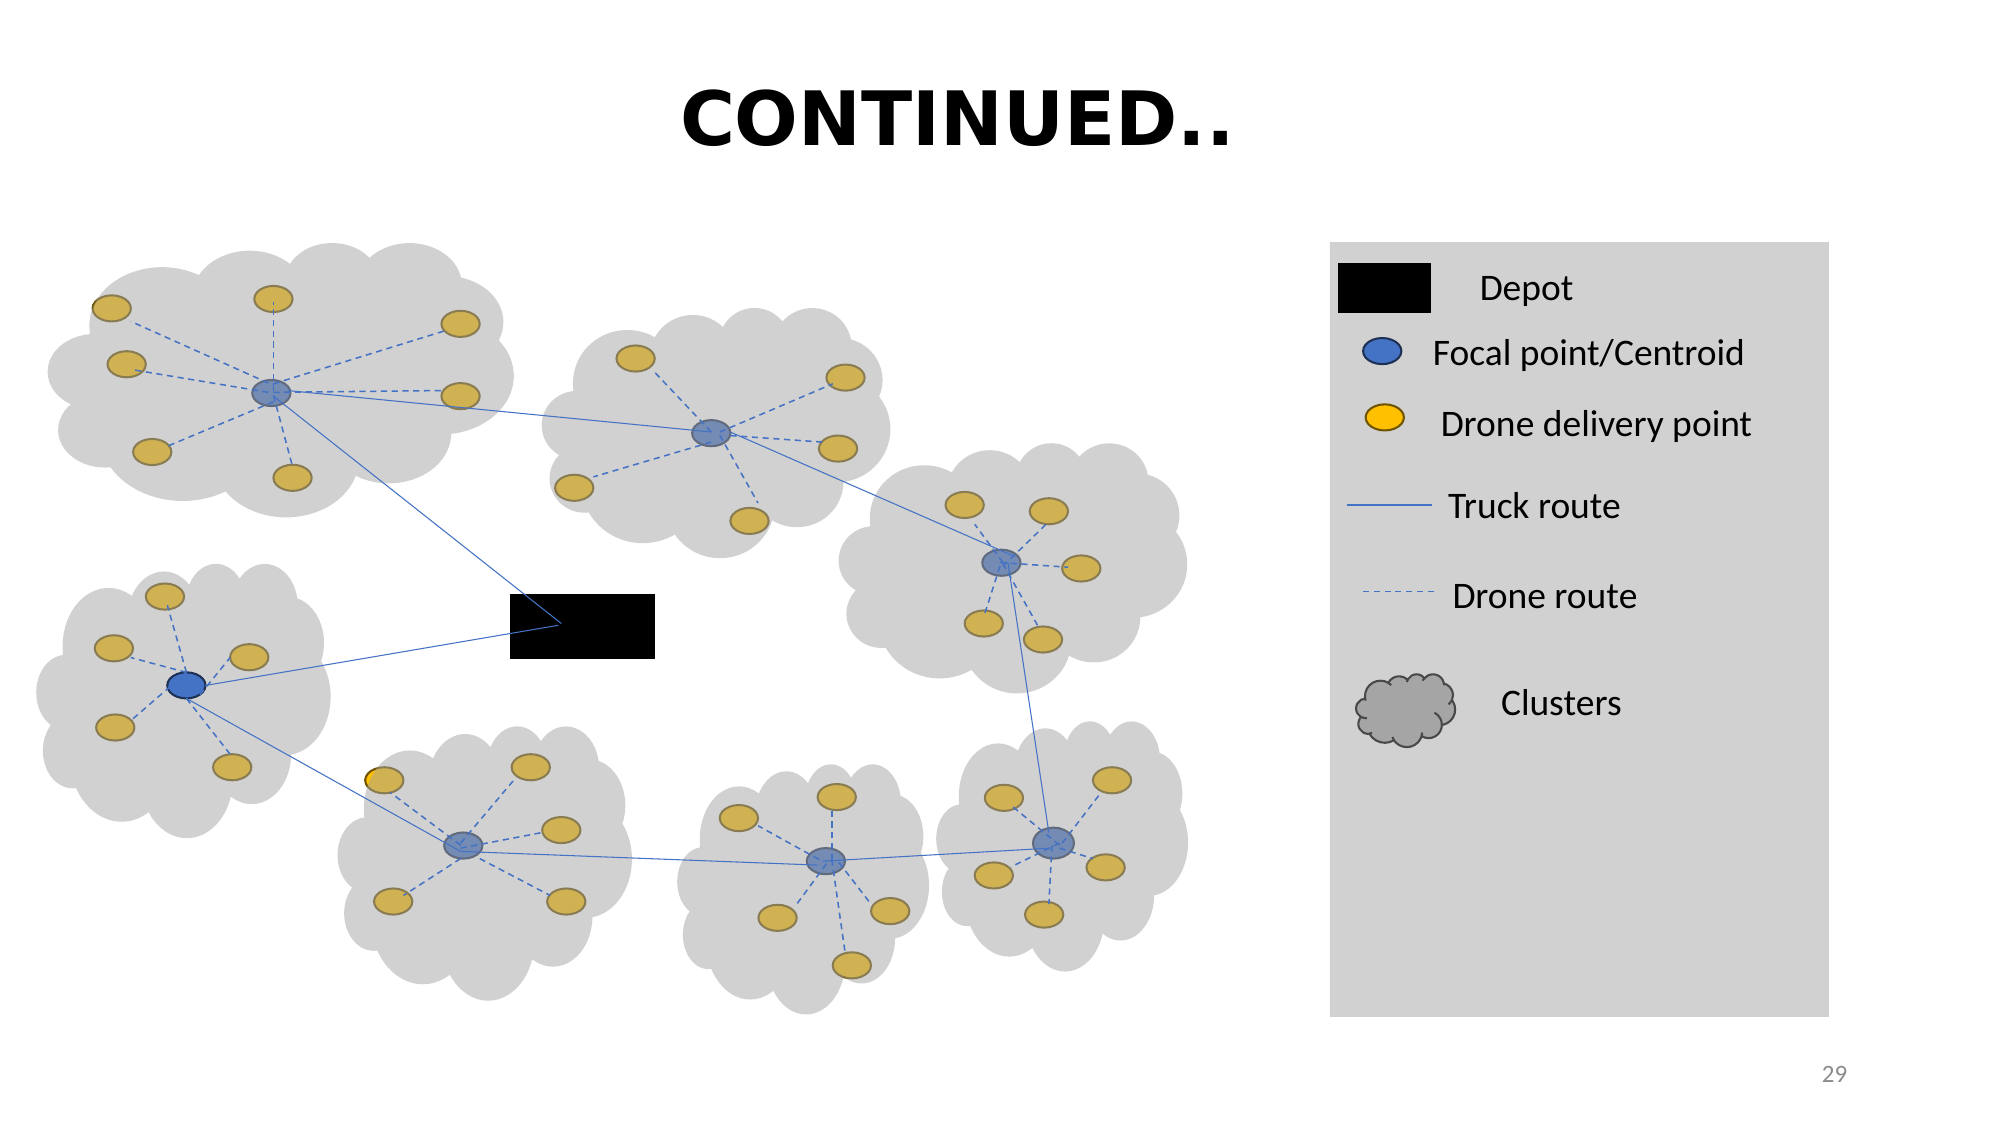

CONTINUED..

Depot

Focal point/Centroid

Drone delivery point

Truck route

Drone route
Clusters

29